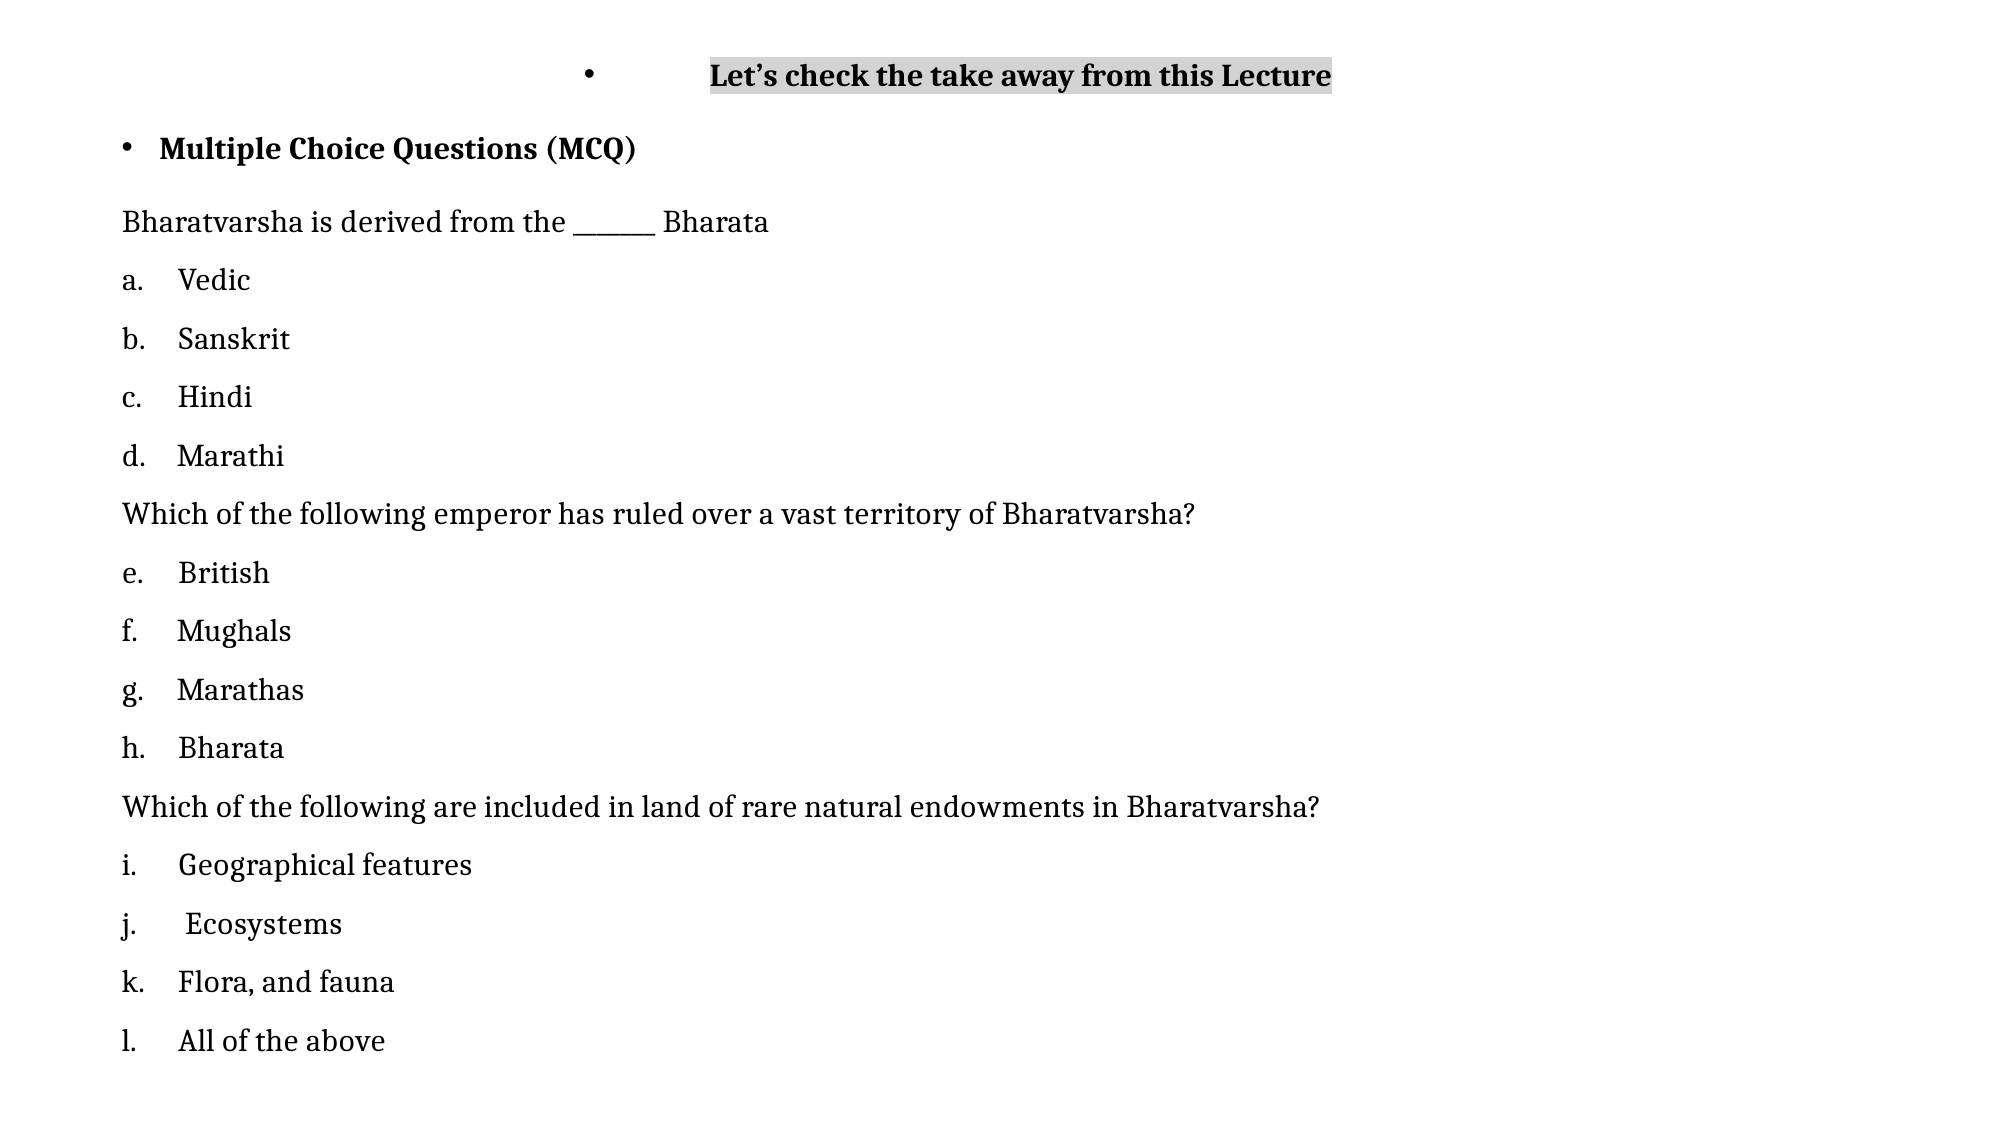

Let’s check the take away from this Lecture
Multiple Choice Questions (MCQ)
Bharatvarsha is derived from the _______ Bharata
Vedic
Sanskrit
Hindi
Marathi
Which of the following emperor has ruled over a vast territory of Bharatvarsha?
British
Mughals
Marathas
Bharata
Which of the following are included in land of rare natural endowments in Bharatvarsha?
Geographical features
 Ecosystems
Flora, and fauna
All of the above